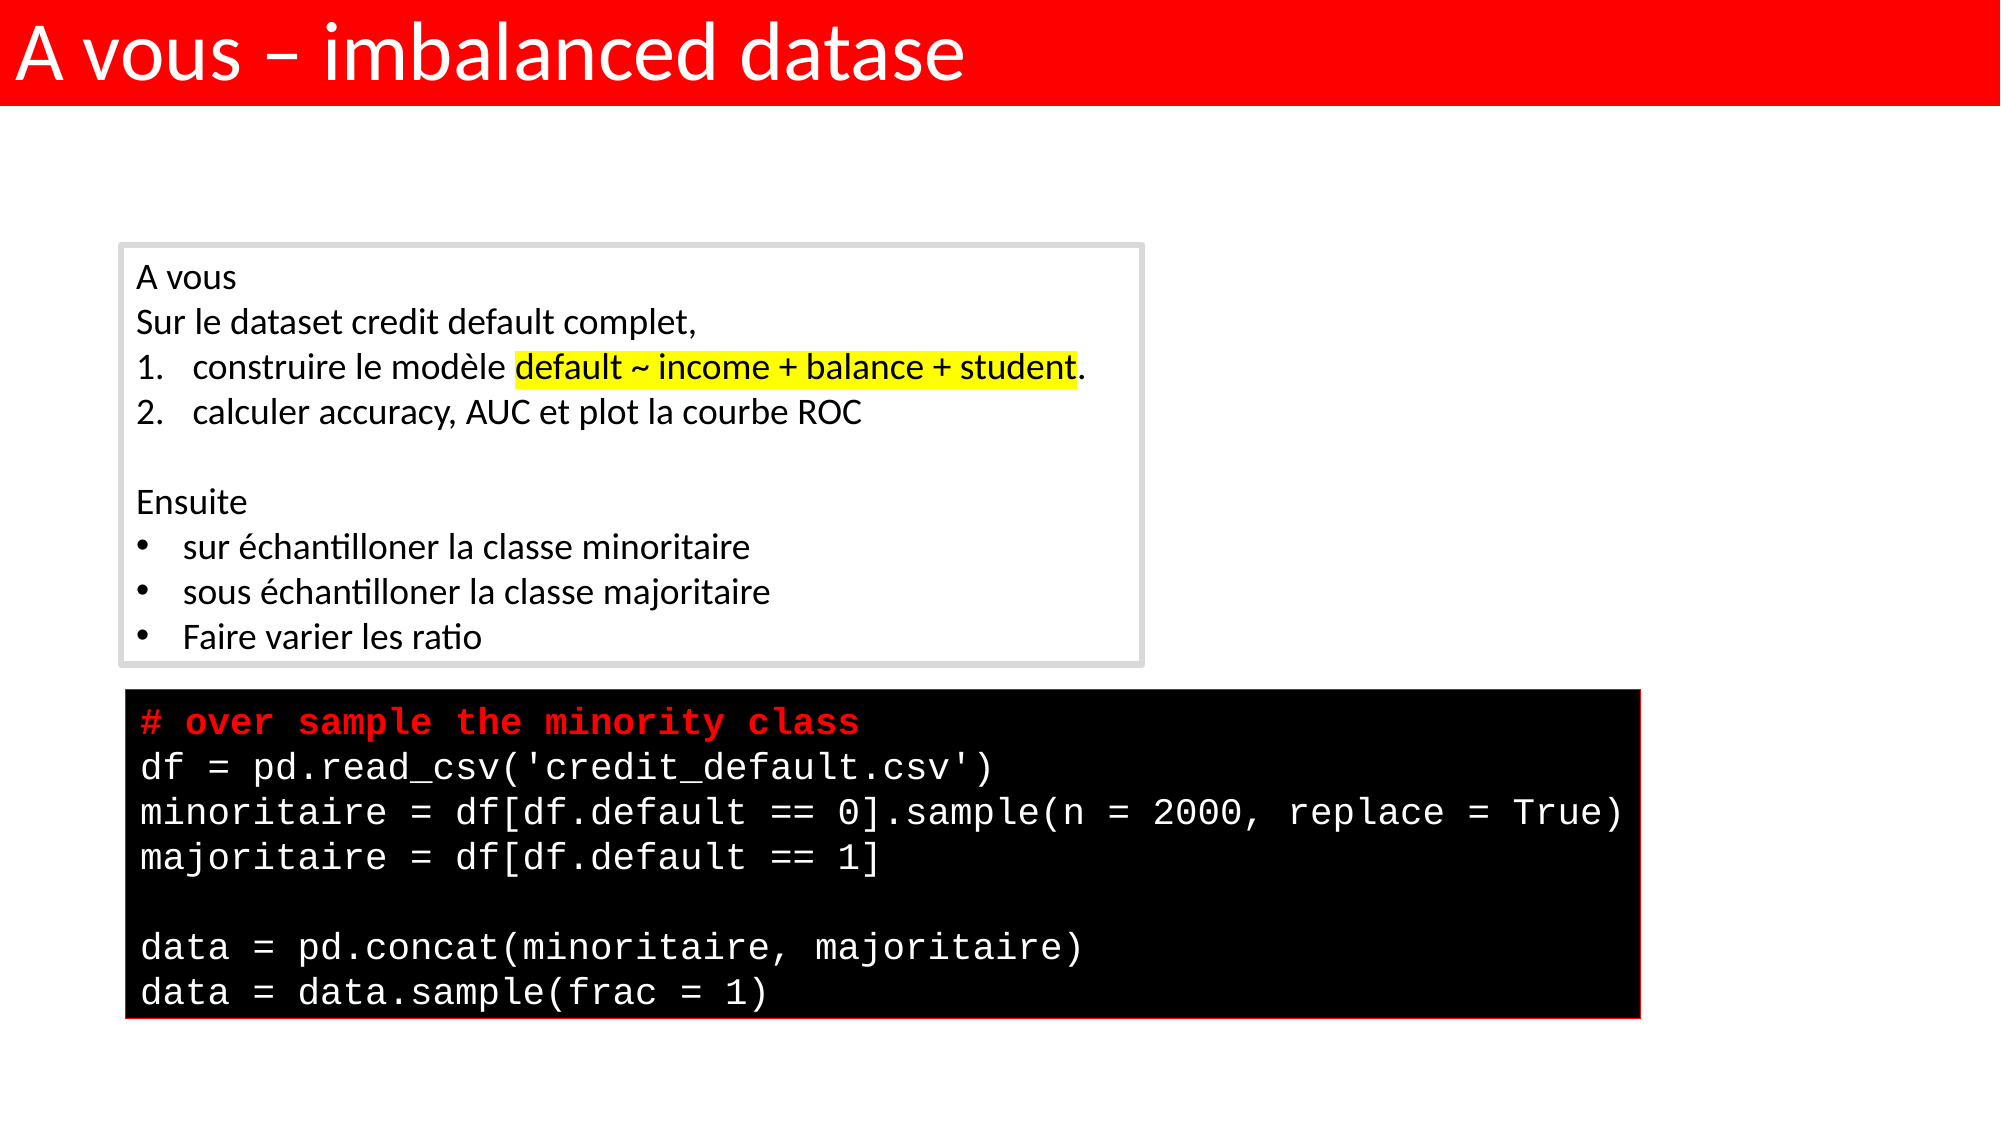

A vous – imbalanced datase
A vous
Sur le dataset credit default complet,
construire le modèle default ~ income + balance + student.
calculer accuracy, AUC et plot la courbe ROC

Ensuite
sur échantilloner la classe minoritaire
sous échantilloner la classe majoritaire
Faire varier les ratio
# over sample the minority class
df = pd.read_csv('credit_default.csv')
minoritaire = df[df.default == 0].sample(n = 2000, replace = True)
majoritaire = df[df.default == 1]

data = pd.concat(minoritaire, majoritaire)
data = data.sample(frac = 1)